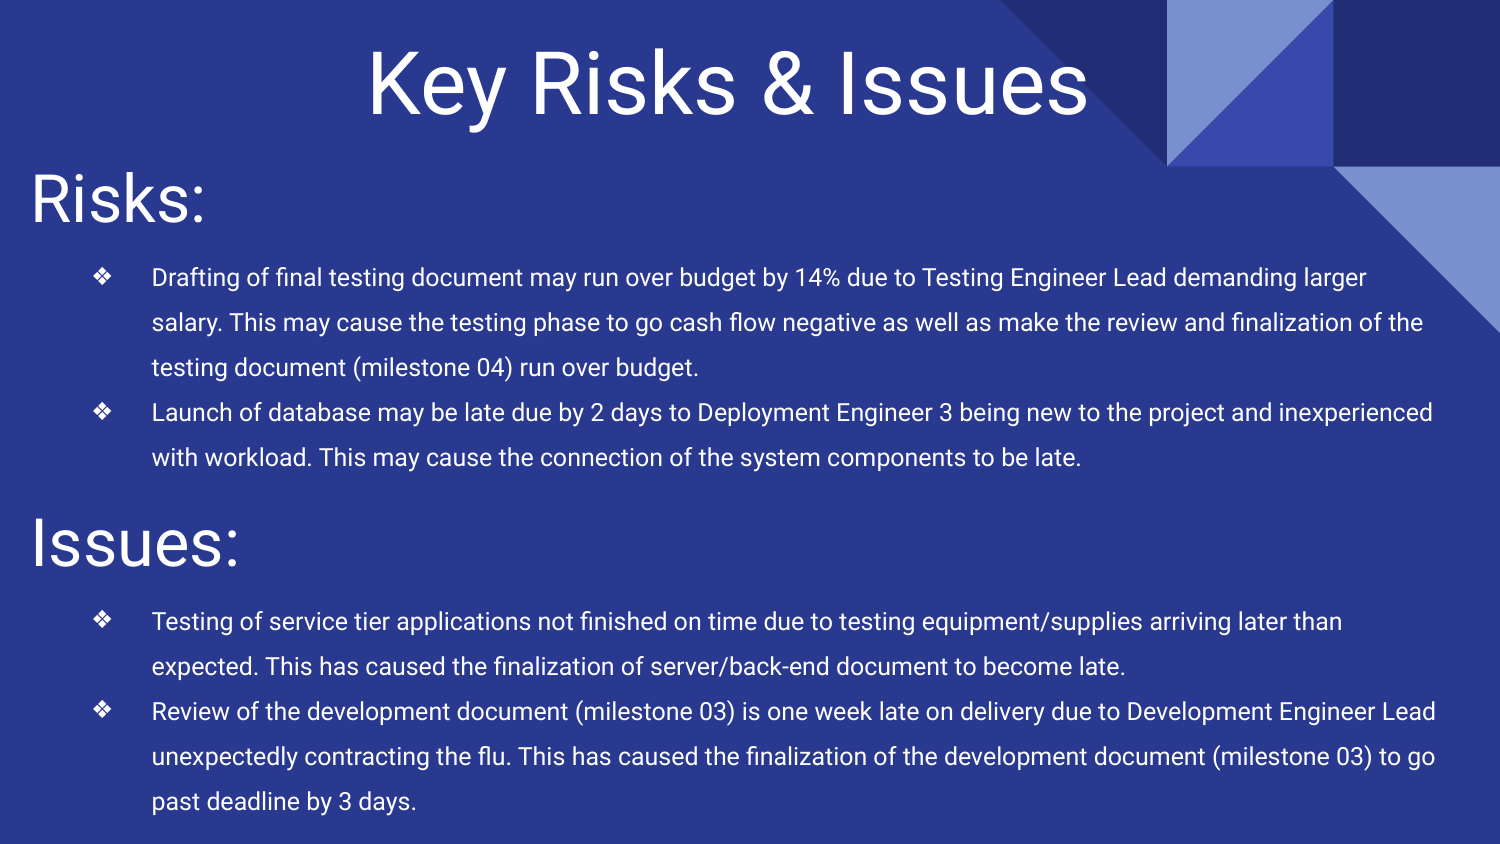

# Key Risks & Issues
Risks:
Drafting of final testing document may run over budget by 14% due to Testing Engineer Lead demanding larger salary. This may cause the testing phase to go cash flow negative as well as make the review and finalization of the testing document (milestone 04) run over budget.
Launch of database may be late due by 2 days to Deployment Engineer 3 being new to the project and inexperienced with workload. This may cause the connection of the system components to be late.
Issues:
Testing of service tier applications not finished on time due to testing equipment/supplies arriving later than expected. This has caused the finalization of server/back-end document to become late.
Review of the development document (milestone 03) is one week late on delivery due to Development Engineer Lead unexpectedly contracting the flu. This has caused the finalization of the development document (milestone 03) to go past deadline by 3 days.